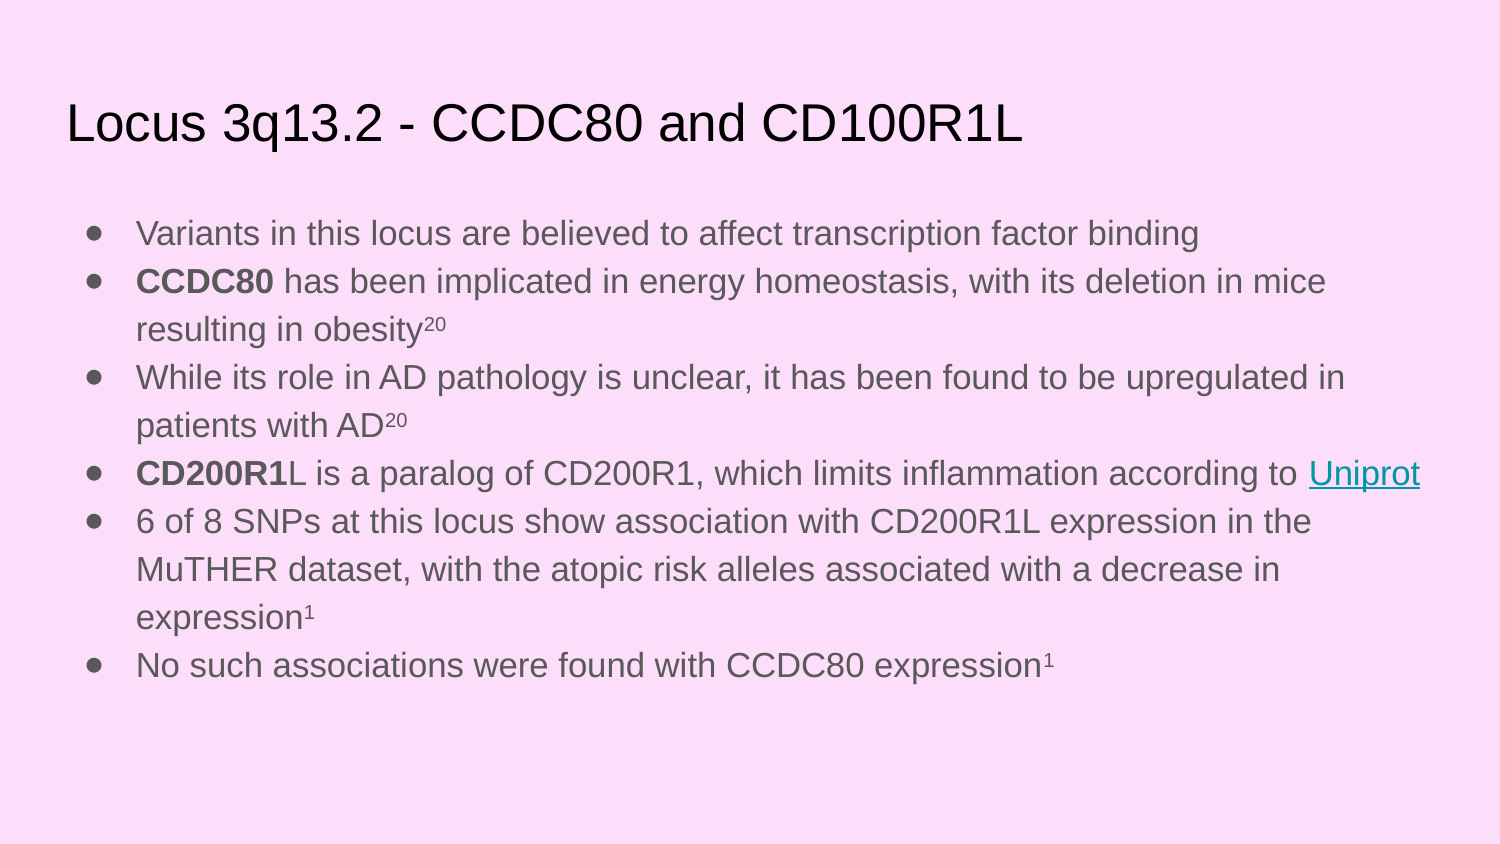

# Locus 3q13.2 - CCDC80 and CD100R1L
Variants in this locus are believed to affect transcription factor binding
CCDC80 has been implicated in energy homeostasis, with its deletion in mice resulting in obesity20
While its role in AD pathology is unclear, it has been found to be upregulated in patients with AD20
CD200R1L is a paralog of CD200R1, which limits inflammation according to Uniprot
6 of 8 SNPs at this locus show association with CD200R1L expression in the MuTHER dataset, with the atopic risk alleles associated with a decrease in expression1
No such associations were found with CCDC80 expression1